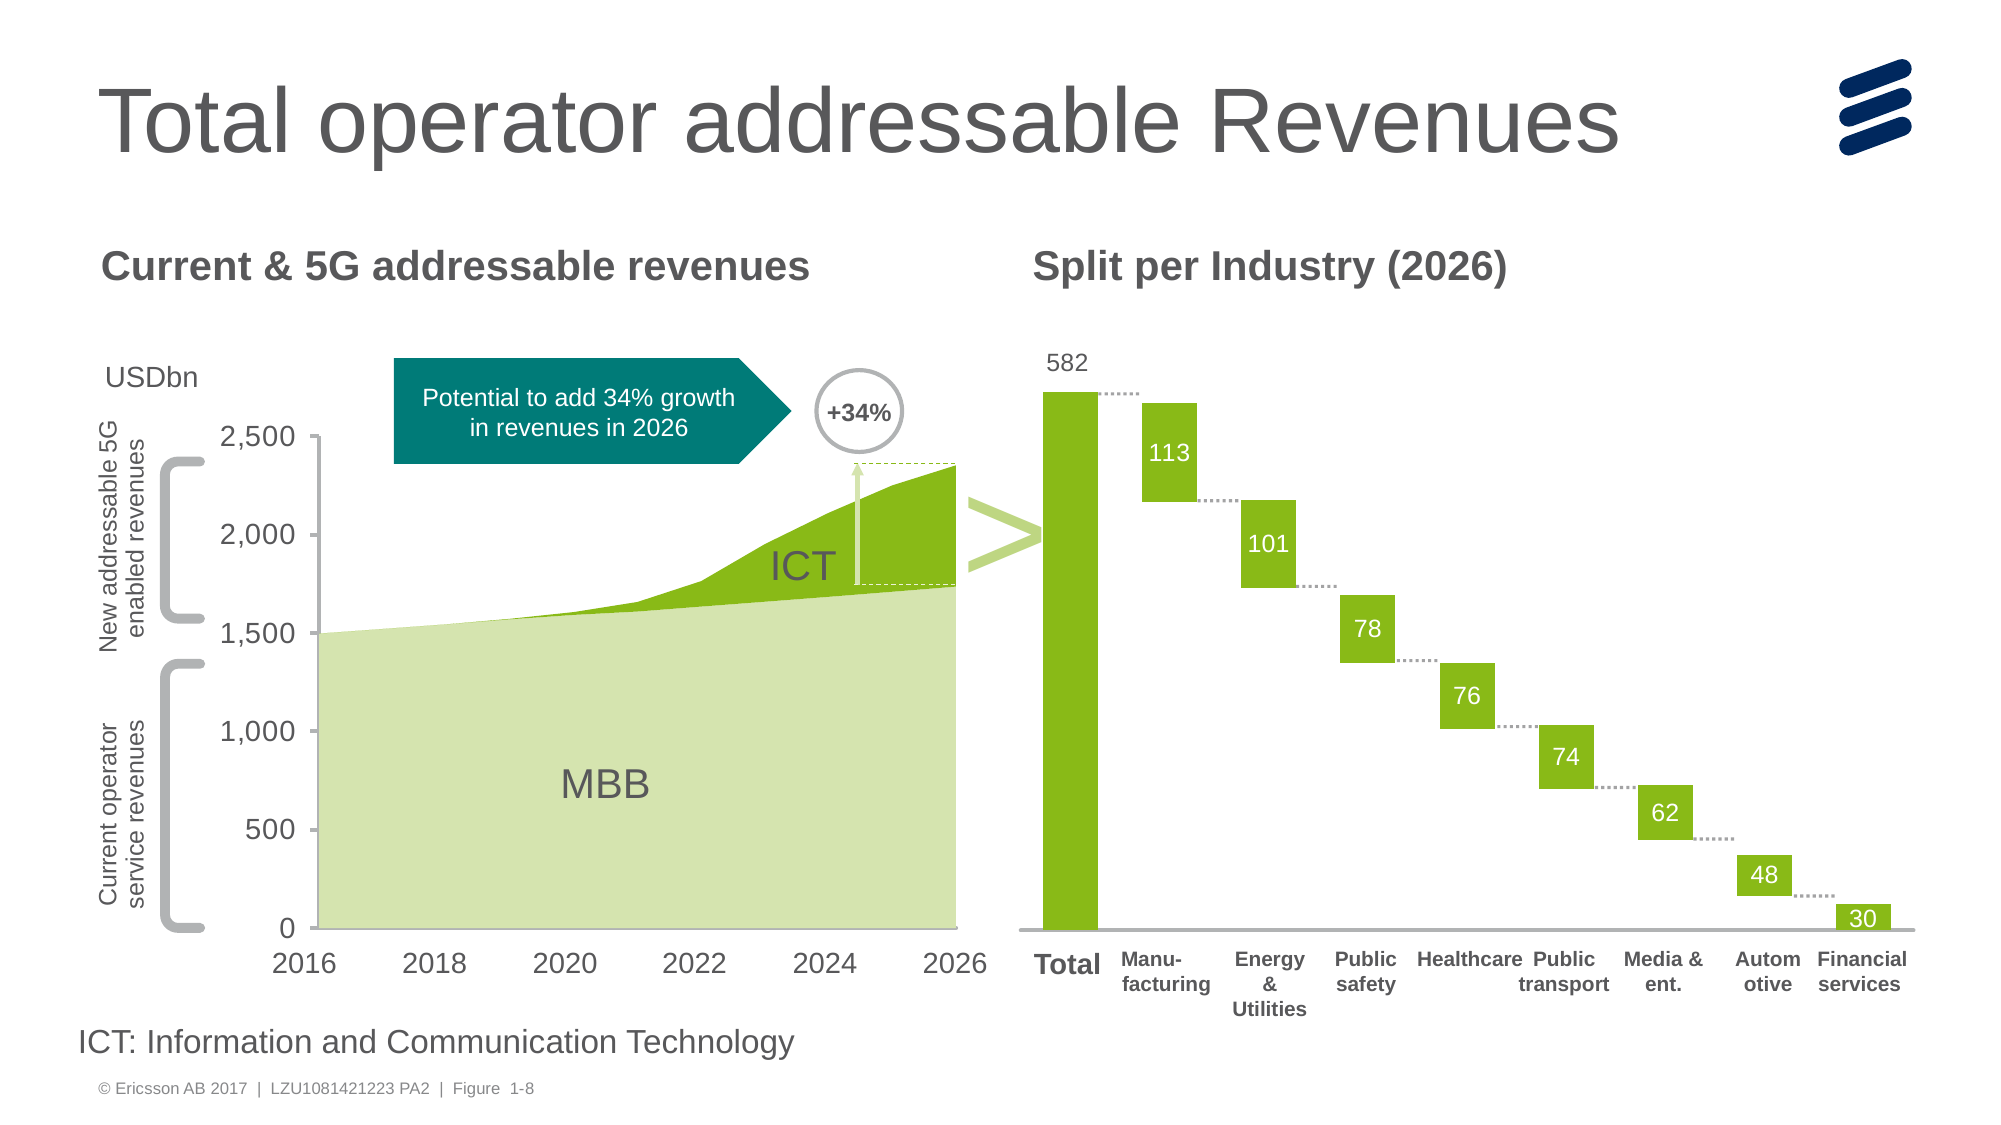

# Total operator addressable Revenues
Current & 5G addressable revenues
Split per Industry (2026)

### Chart

| Category |  |  |
|---|---|---|
|  | None | 616.669884061108 |
|  | 490.618783549849 | 113.5 |
|  | 392.7322470707644 | 101.1 |
|  | 306.8298306728513 | 77.5 |
|  | 231.1438783984112 | 75.7 |
|  | 161.6370032256871 | 74.0 |
|  | 103.9908007647463 | 62.2 |
|  | 39.09714035189739 | 47.7 |
|  | None | 30.3 |
USDbn
Potential to add 34% growth in revenues in 2026
+34%

### Chart

| Category |  |  |
|---|---|---|
|  | 1496.76832042441 | 0.0 |
|  | 1520.293294365483 | 0.0 |
|  | 1544.131784774926 | 0.0 |
|  | 1569.661015552318 | 2.61083321641861 |
|  | 1591.975726259041 | 14.49658422457407 |
|  | 1609.088081460133 | 48.85538056629684 |
|  | 1634.275823898656 | 129.52380345538 |
|  | 1658.87587989587 | 293.0127467595163 |
|  | 1683.994233412021 | 426.7784222838426 |
|  | 1709.646255820505 | 540.6496052905526 |
|  | 1735.847919860268 | 616.669884061108 |
>

New addressable 5G enabled revenues
ICT

MBB
Current operator service revenues
2016
2018
2020
2022
2024
2026
Total
Manu-
facturing
Energy & Utilities
Public safety
Healthcare
Public transport
Media & ent.

Automotive
Financial services
ICT: Information and Communication Technology